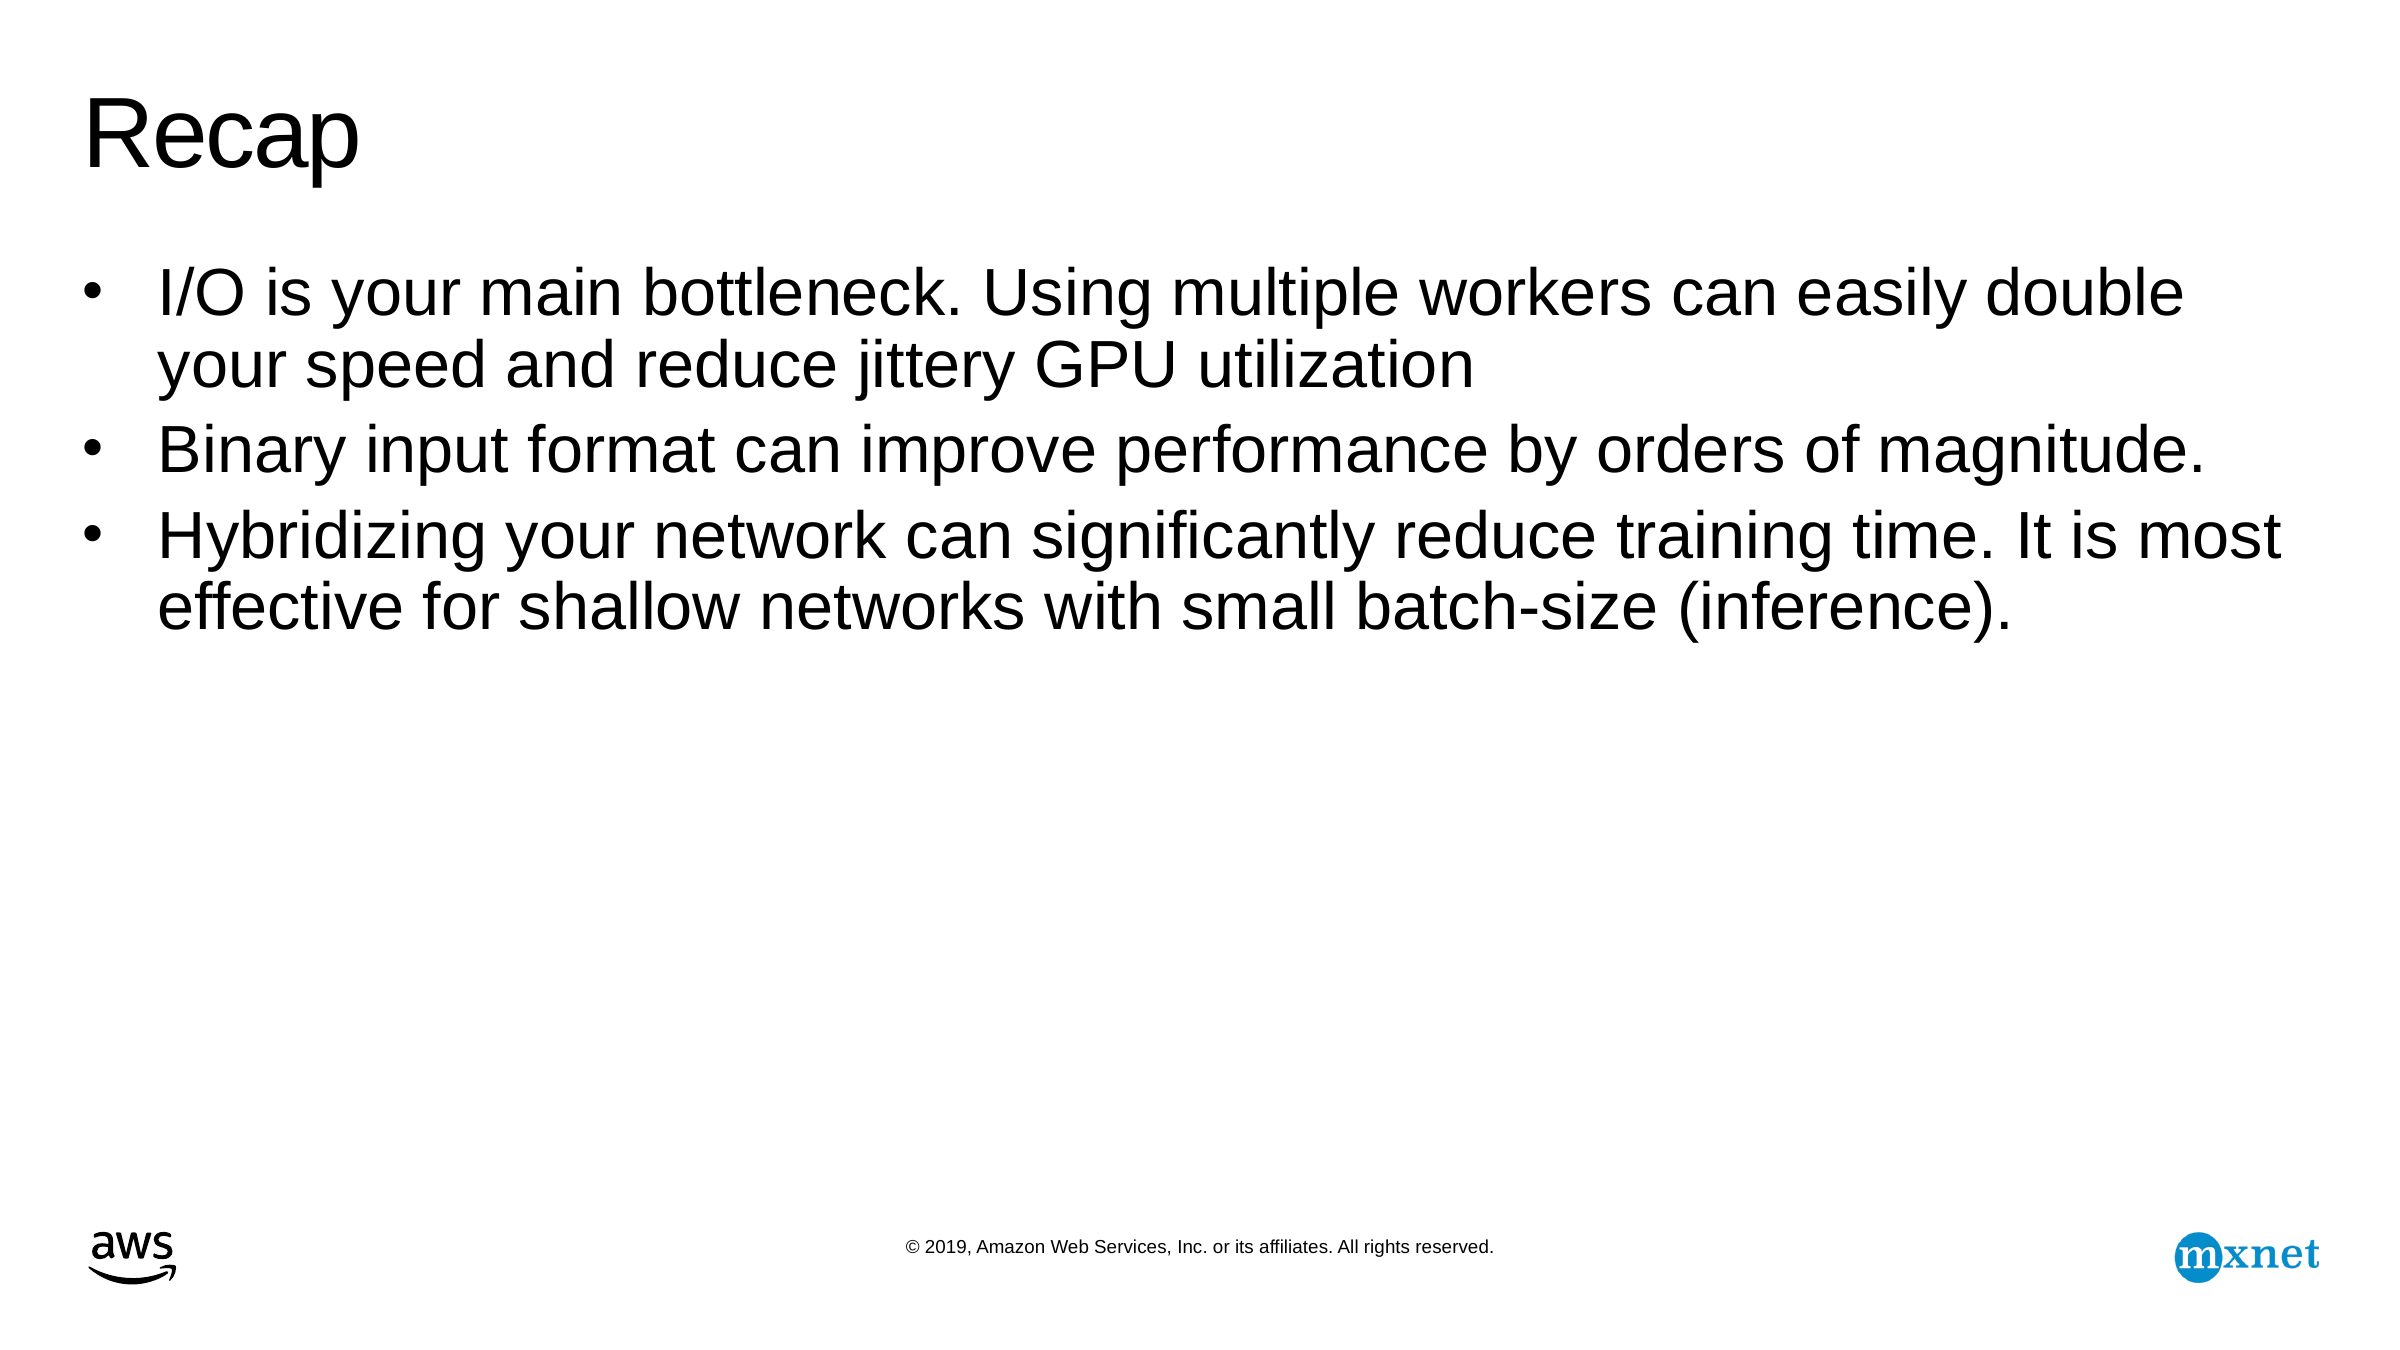

# Recap
I/O is your main bottleneck. Using multiple workers can easily double your speed and reduce jittery GPU utilization
Binary input format can improve performance by orders of magnitude.
Hybridizing your network can significantly reduce training time. It is most effective for shallow networks with small batch-size (inference).